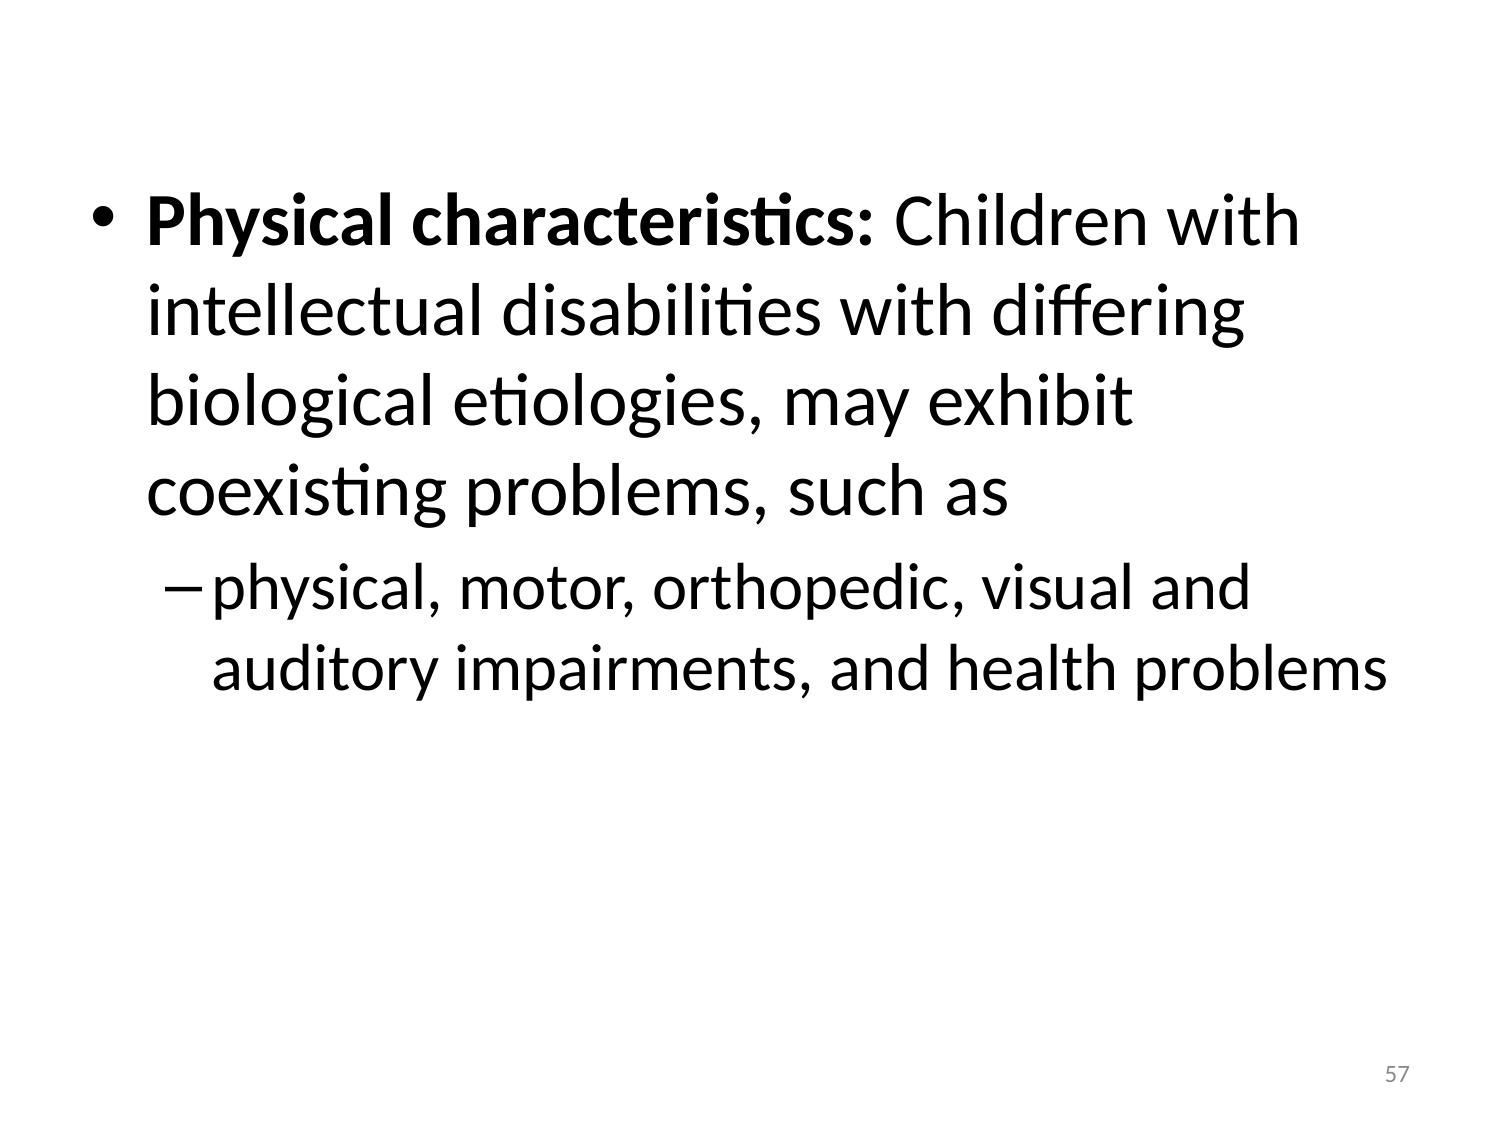

#
Physical characteristics: Children with intellectual disabilities with differing biological etiologies, may exhibit coexisting problems, such as
physical, motor, orthopedic, visual and auditory impairments, and health problems
57